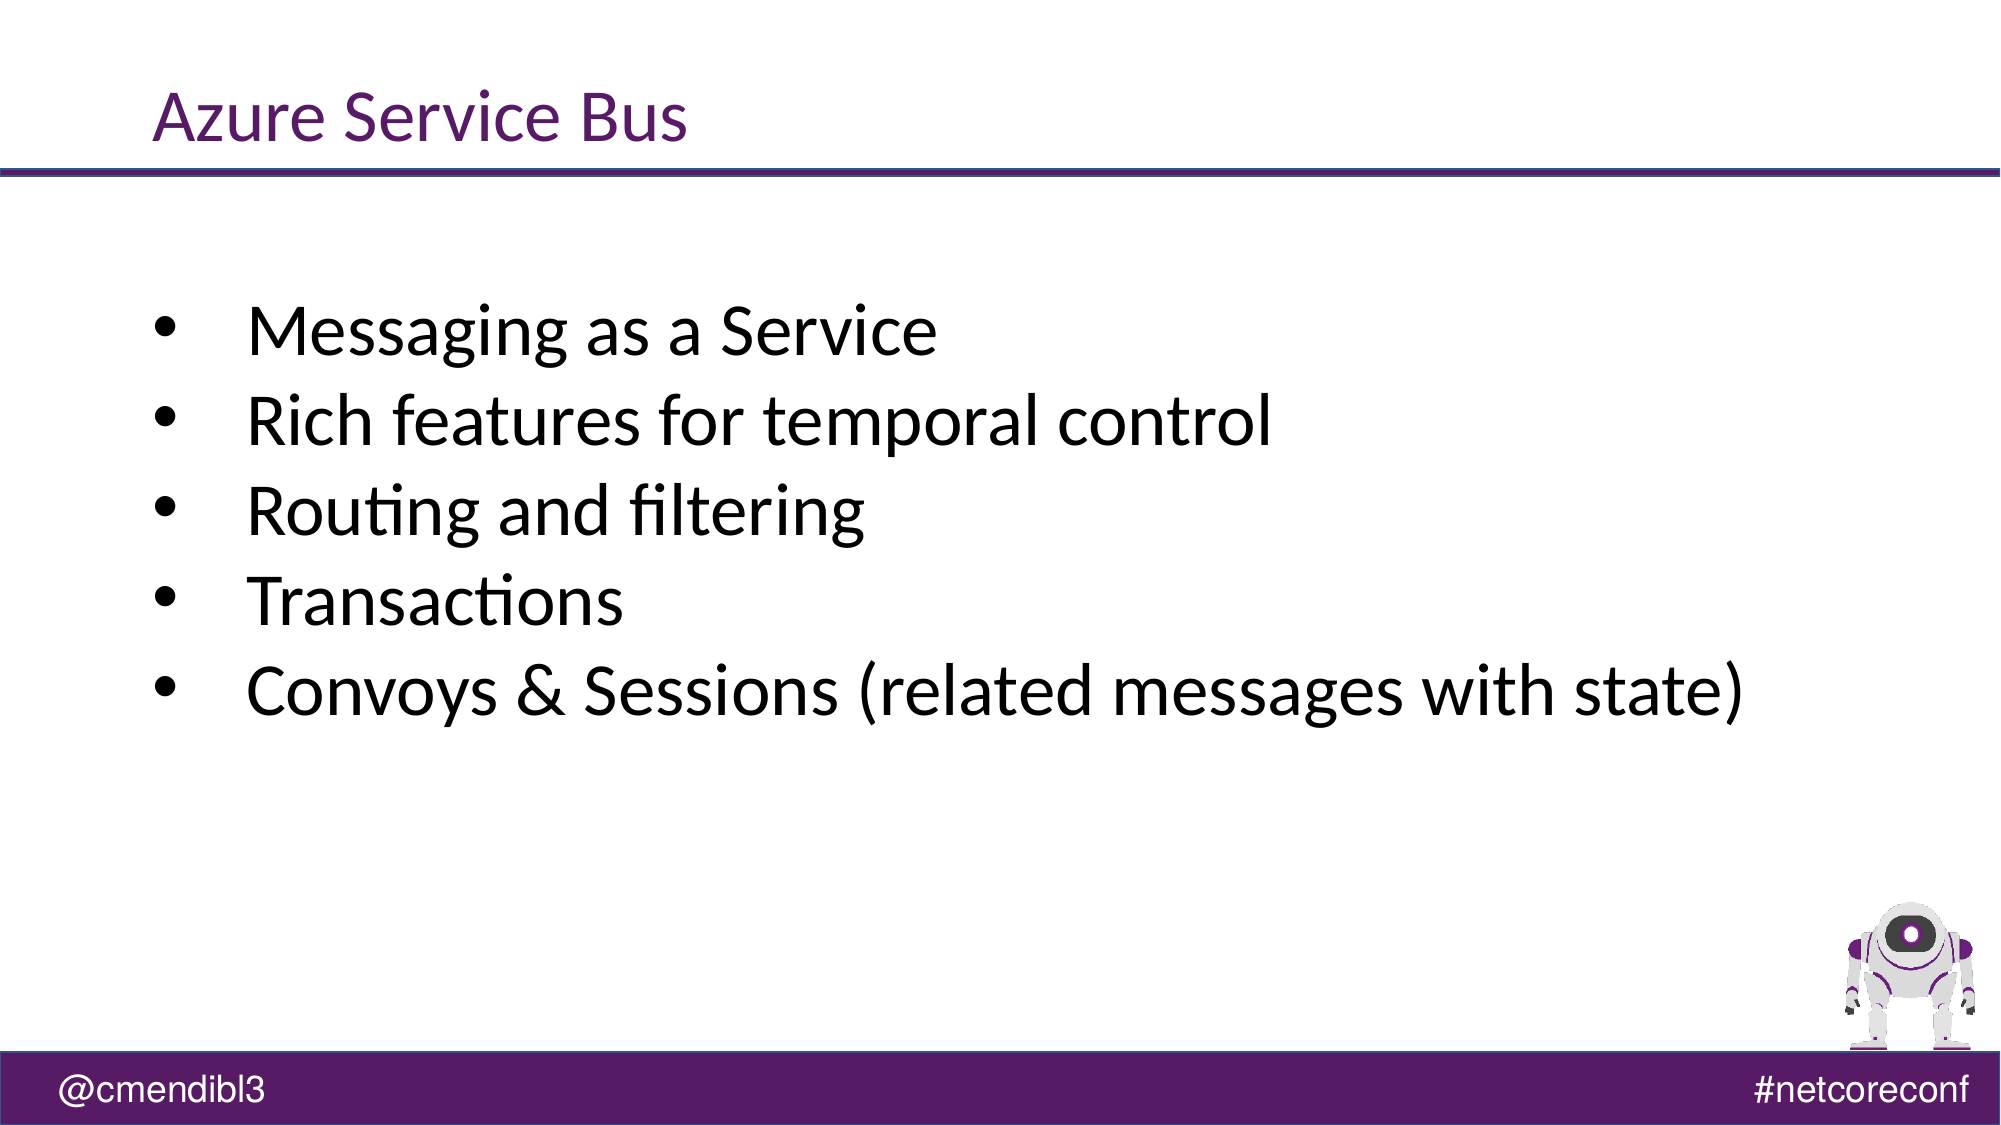

# Azure Service Bus
Messaging as a Service
Rich features for temporal control
Routing and filtering
Transactions
Convoys & Sessions (related messages with state)